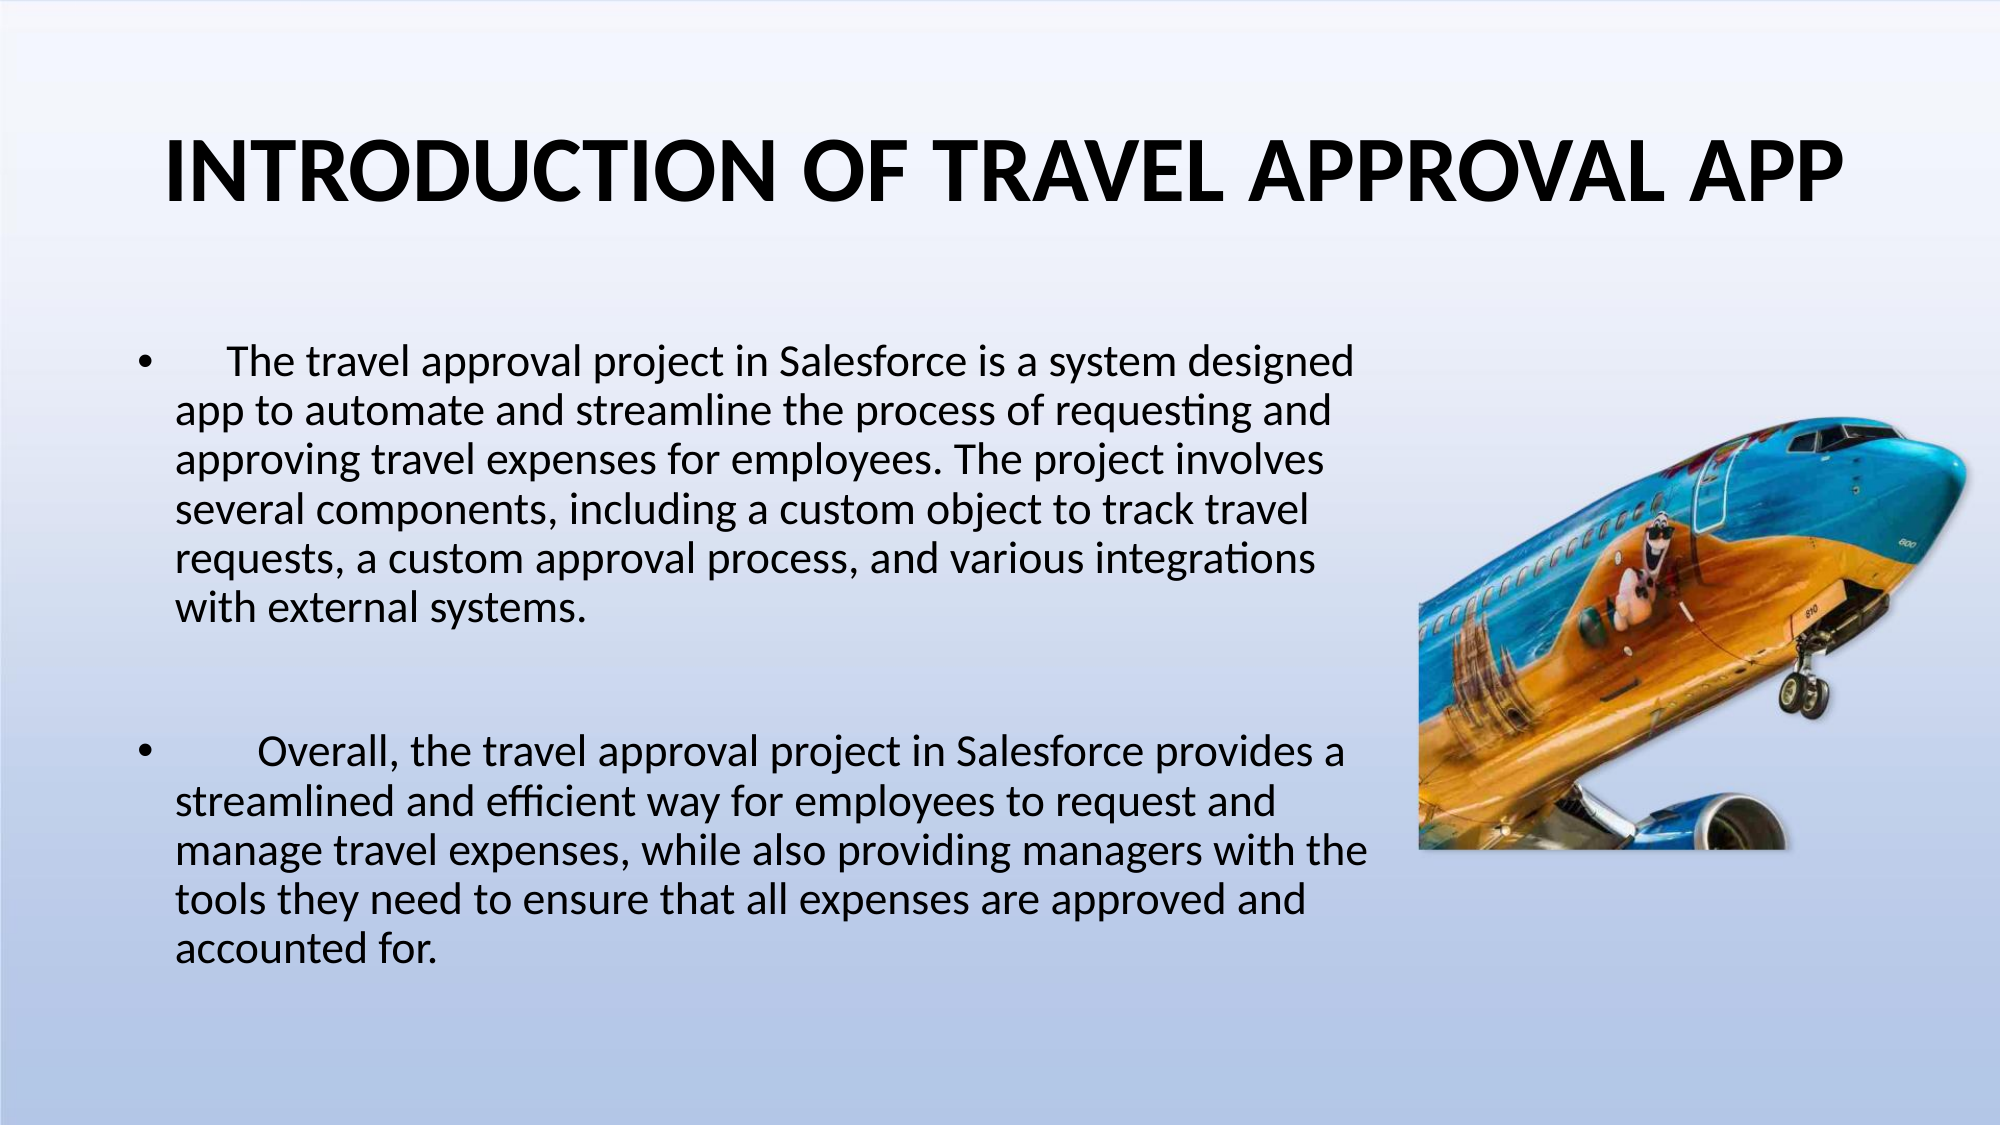

INTRODUCTION OF TRAVEL APPROVAL APP
• The travel approval project in Salesforce is a system designed
app to automate and streamline the process of requesting and
approving travel expenses for employees. The project involves
several components, including a custom object to track travel
requests, a custom approval process, and various integrations
with external systems.
•
Overall, the travel approval project in Salesforce provides a
streamlined and efficient way for employees to request and
manage travel expenses, while also providing managers with the
tools they need to ensure that all expenses are approved and
accounted for.